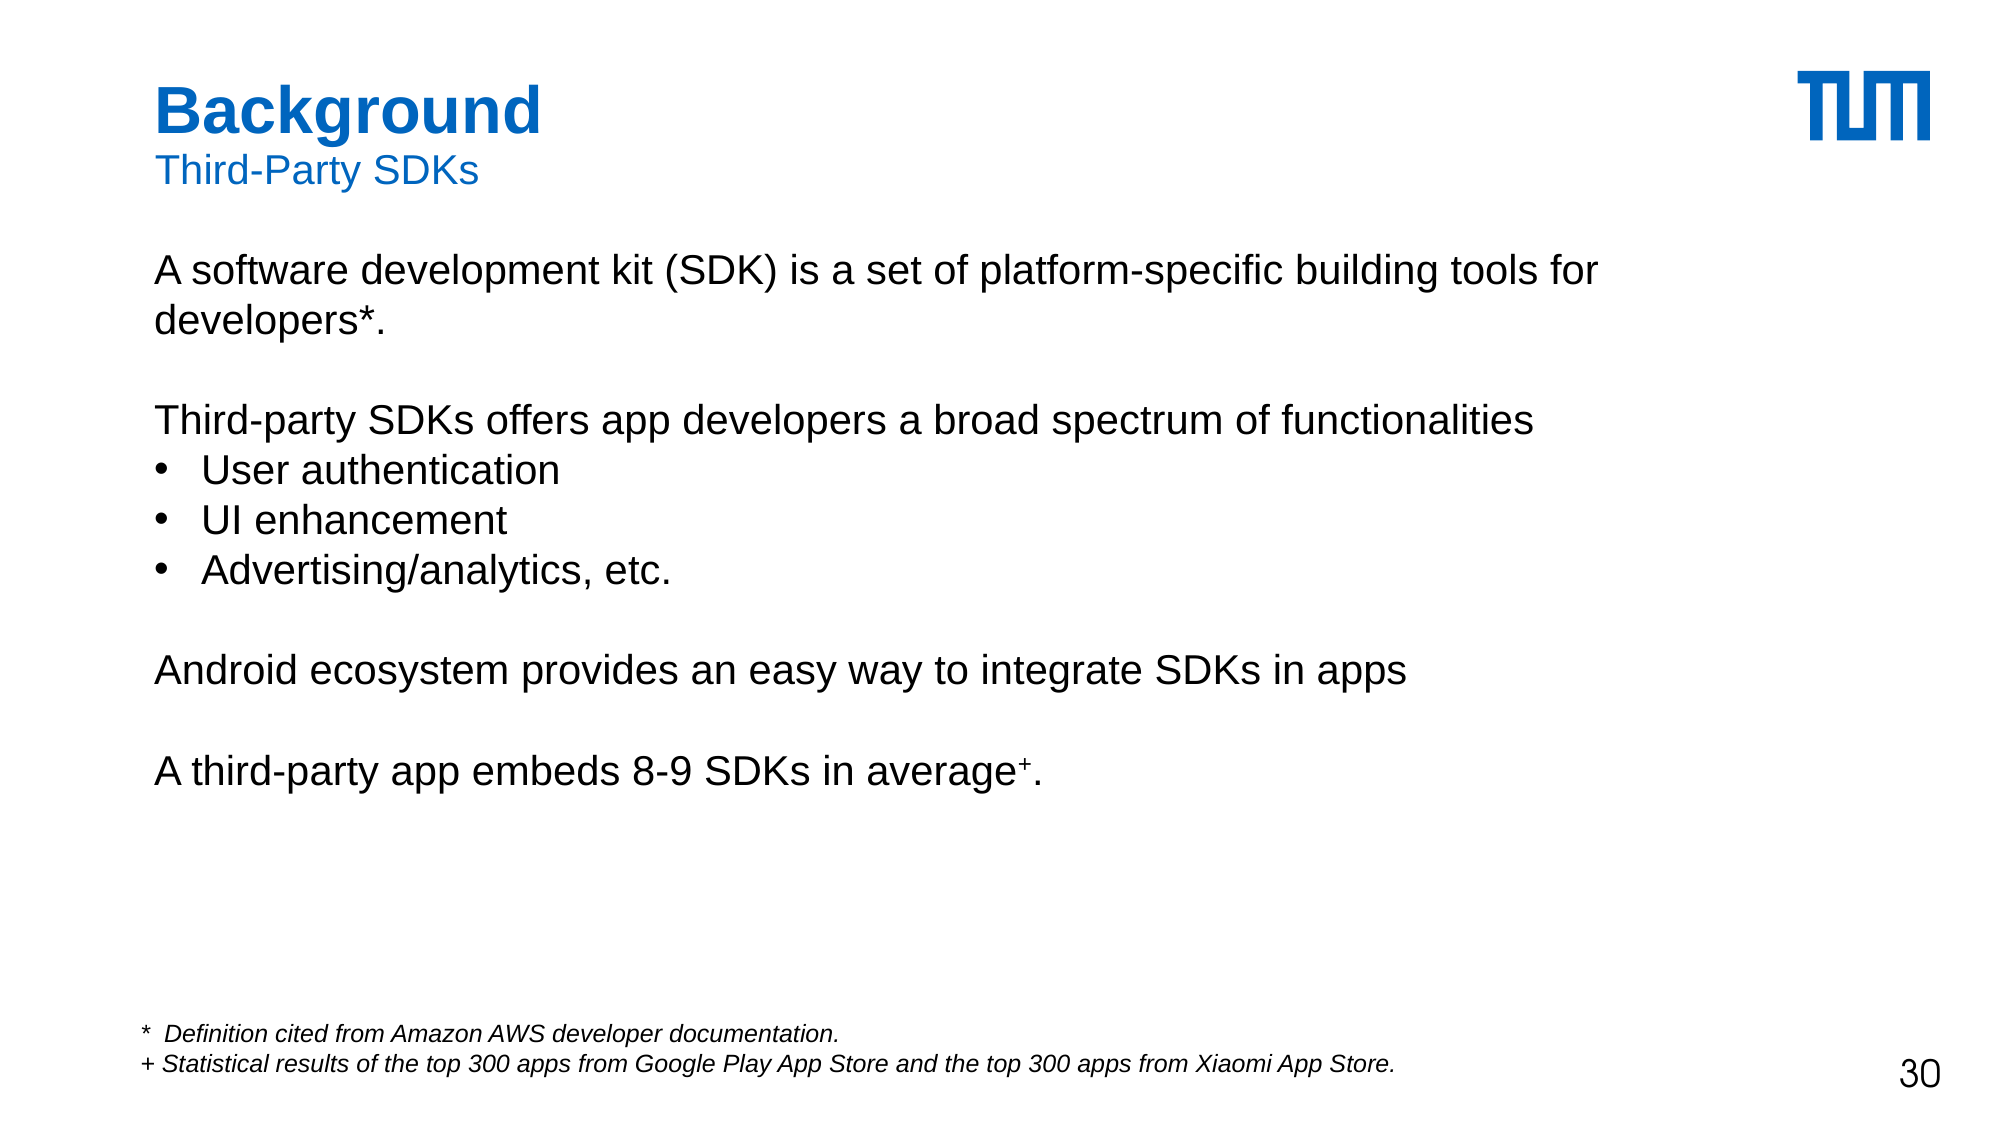

# Background
Third-Party SDKs
A software development kit (SDK) is a set of platform-specific building tools for developers*.

Third-party SDKs offers app developers a broad spectrum of functionalities
User authentication
UI enhancement
Advertising/analytics, etc.

Android ecosystem provides an easy way to integrate SDKs in apps

A third-party app embeds 8-9 SDKs in average+.

*  Definition cited from Amazon AWS developer documentation.
+ Statistical results of the top 300 apps from Google Play App Store and the top 300 apps from Xiaomi App Store.
30